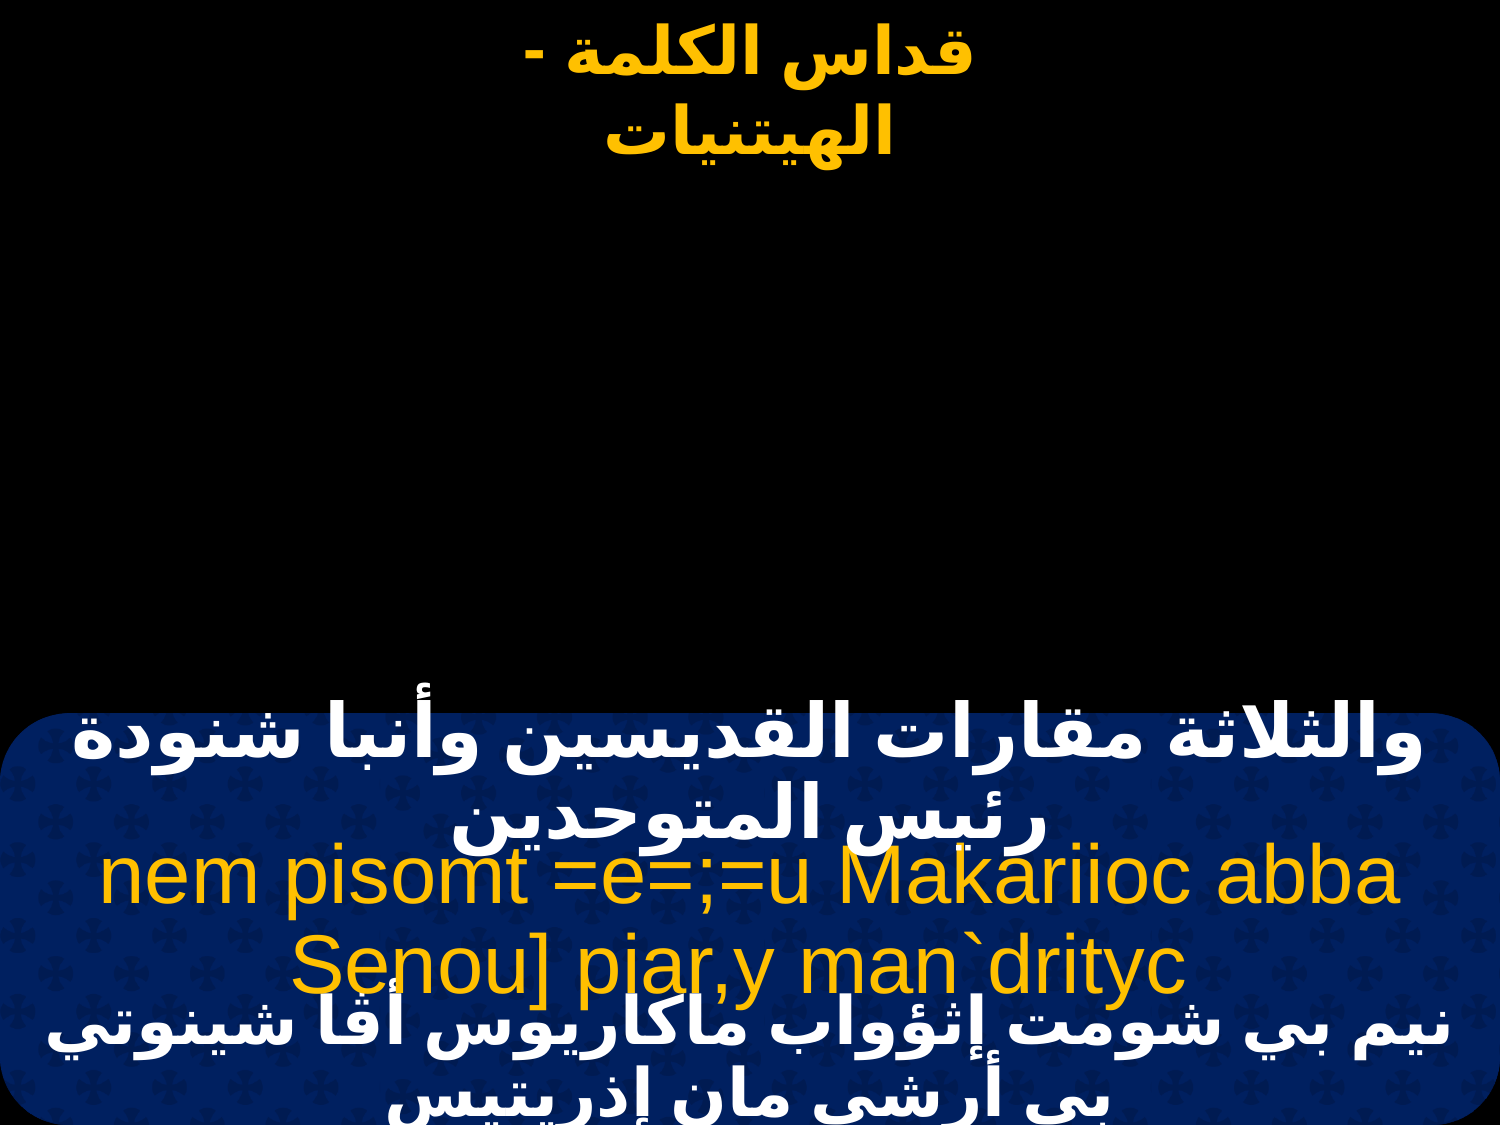

#
والثلاثة مقارات القديسين وأنبا شنودة رئيس المتوحدين
nem pisomt =e=;=u Makariioc abba Senou] piar,y man`drityc
نيم بي شومت إثؤواب ماكاريوس أڤا شينوتي بي أرشي مان إذريتيس